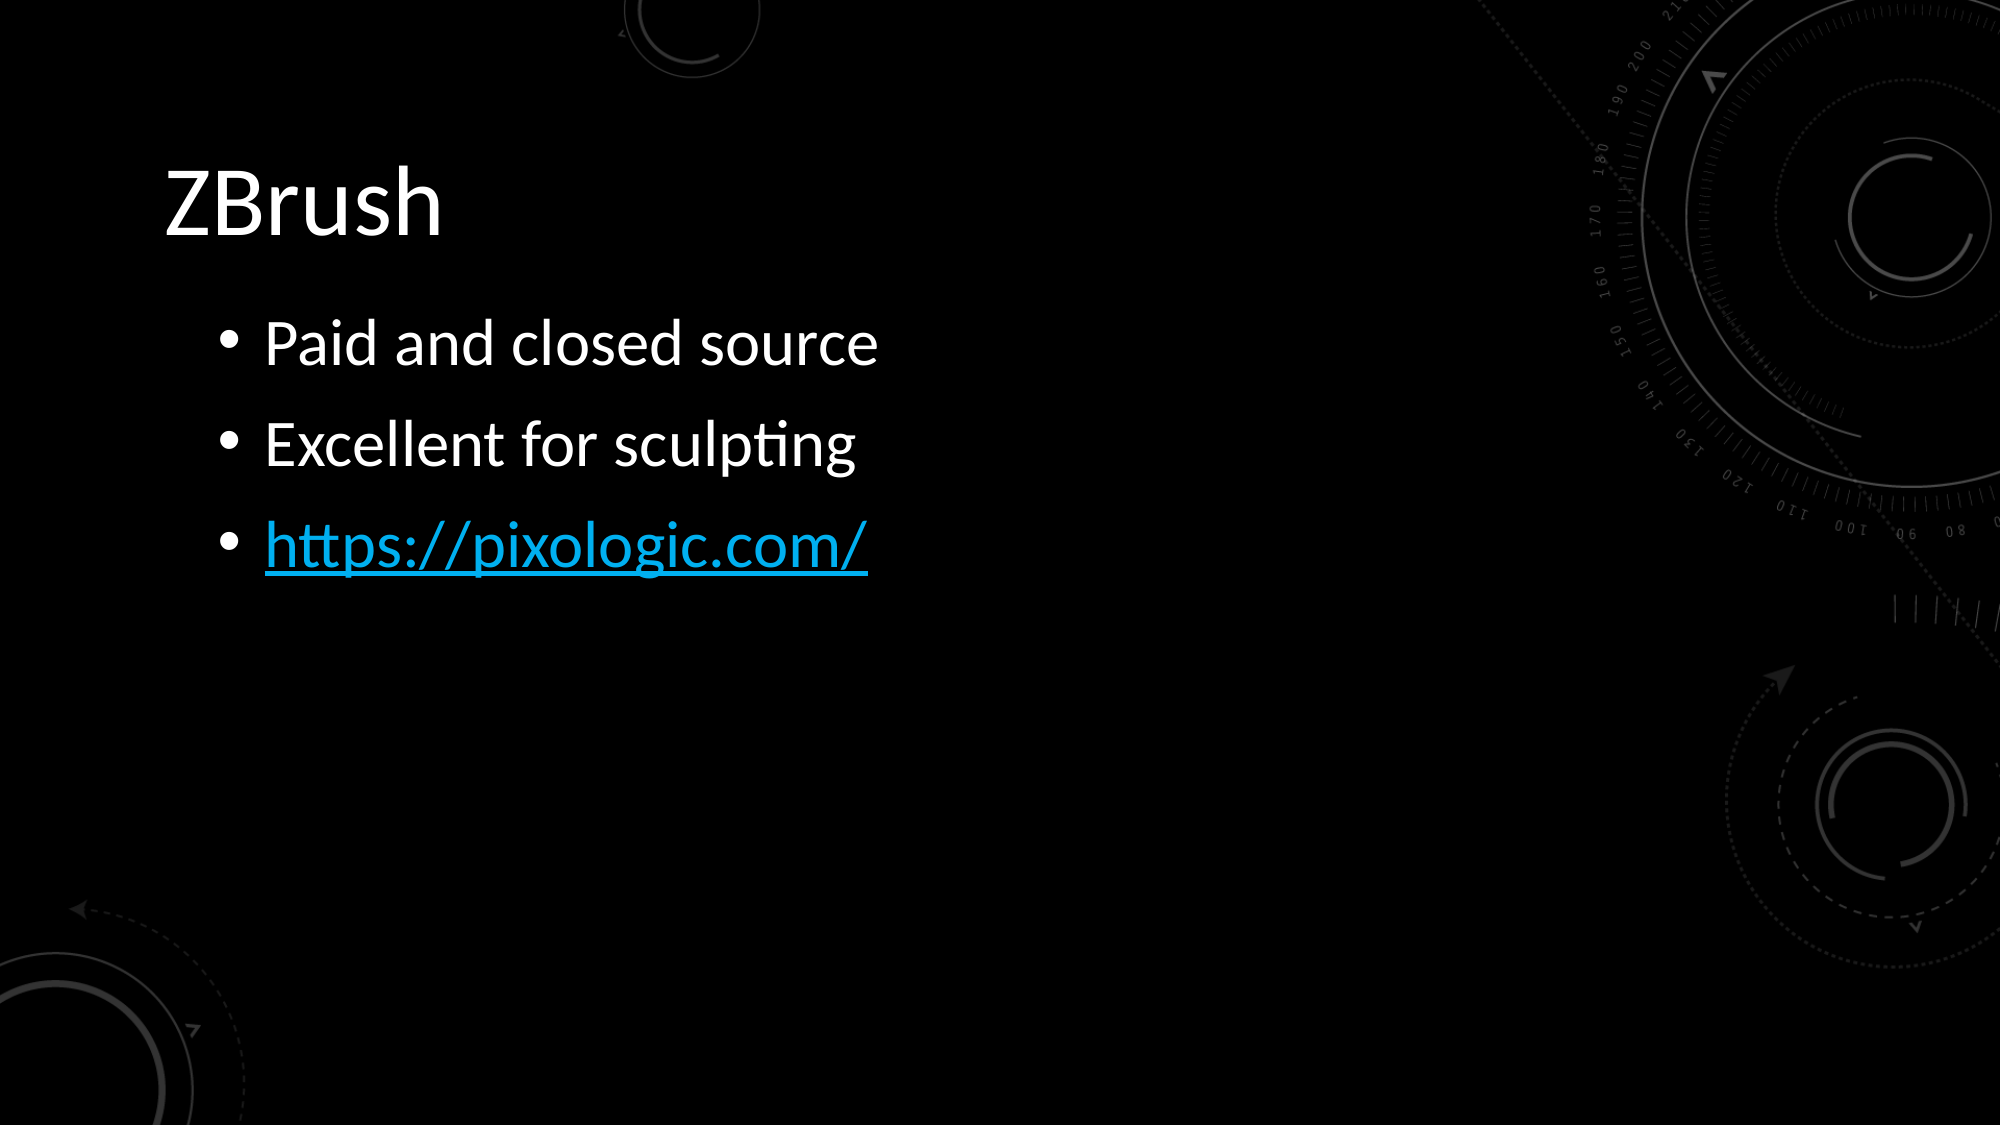

# ZBrush
Paid and closed source
Excellent for sculpting
https://pixologic.com/